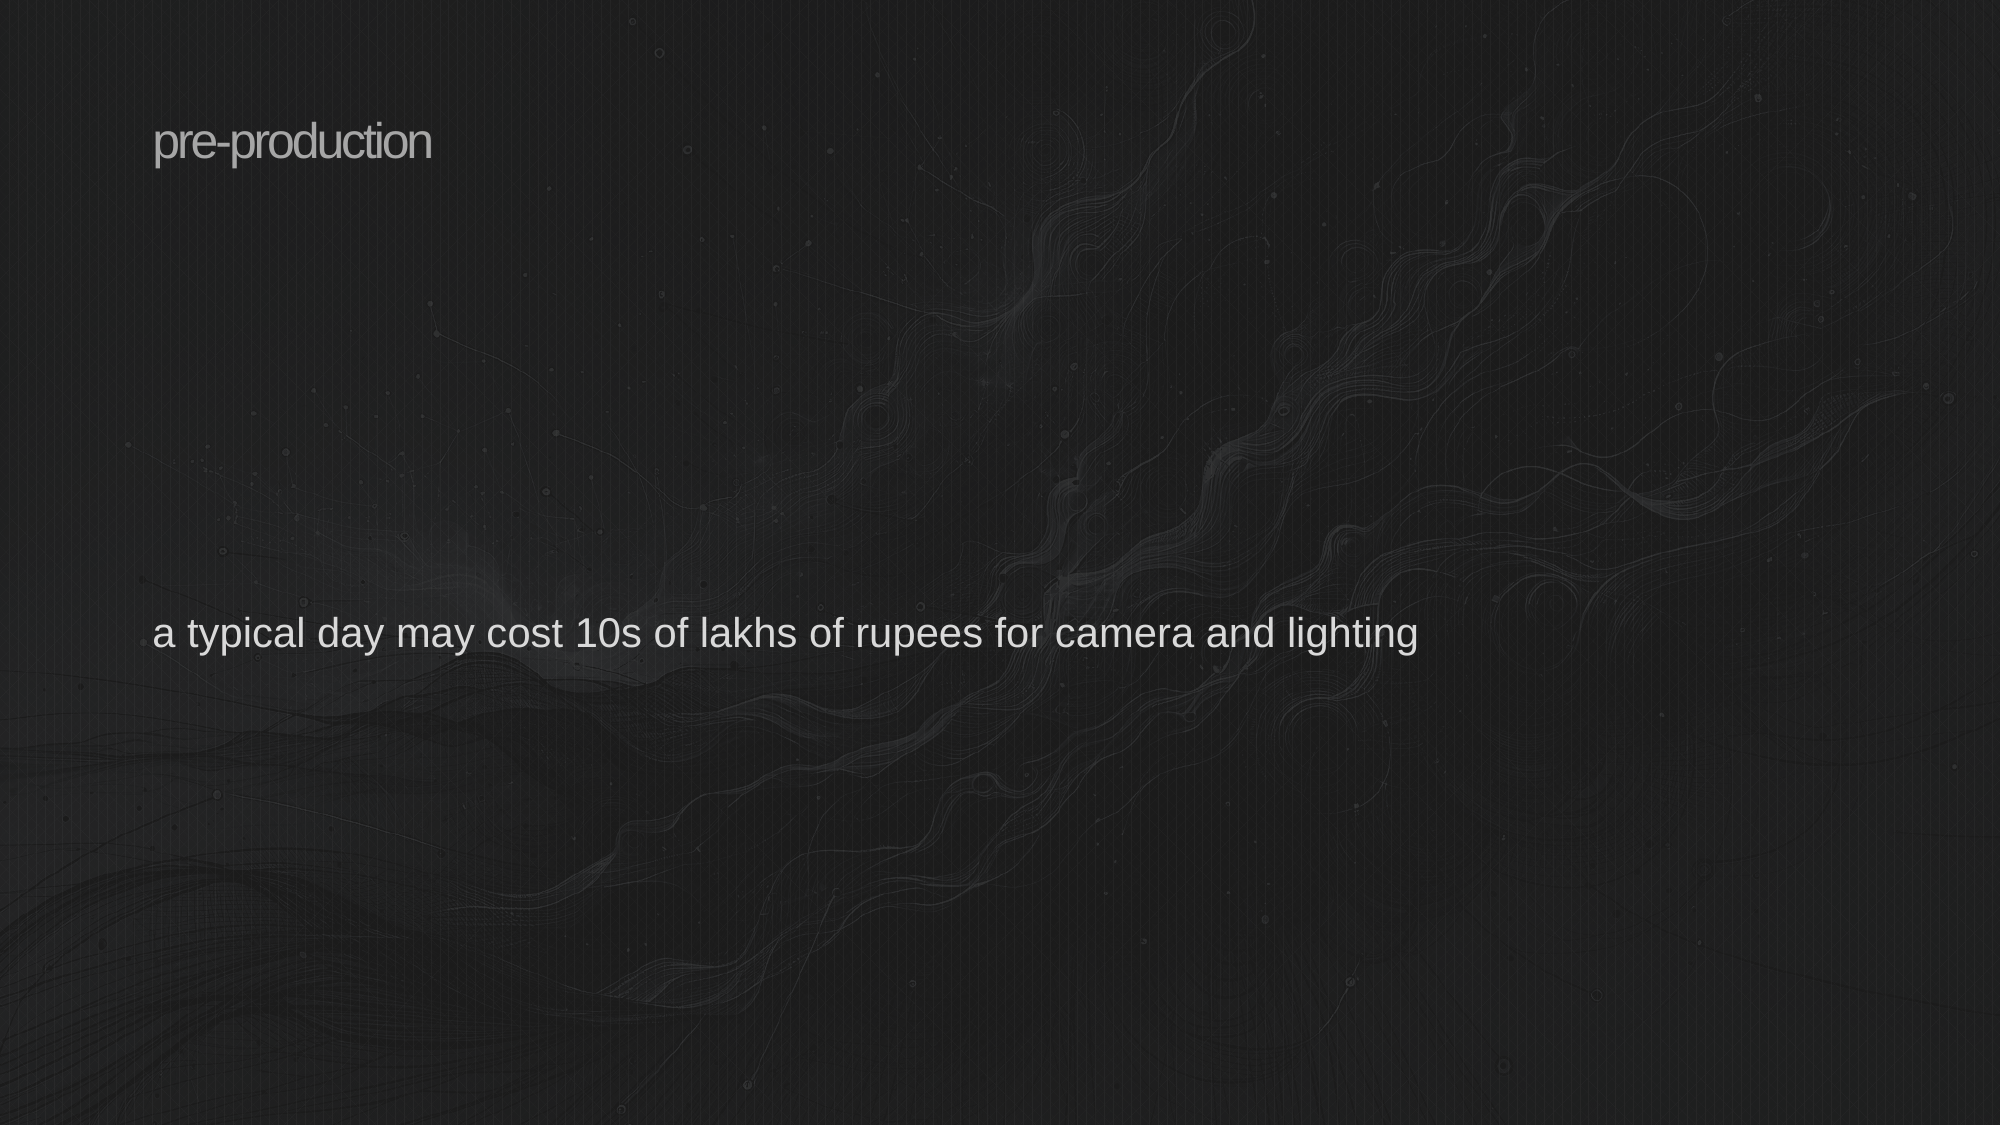

# pre-production
a typical day may cost 10s of lakhs of rupees for camera and lighting